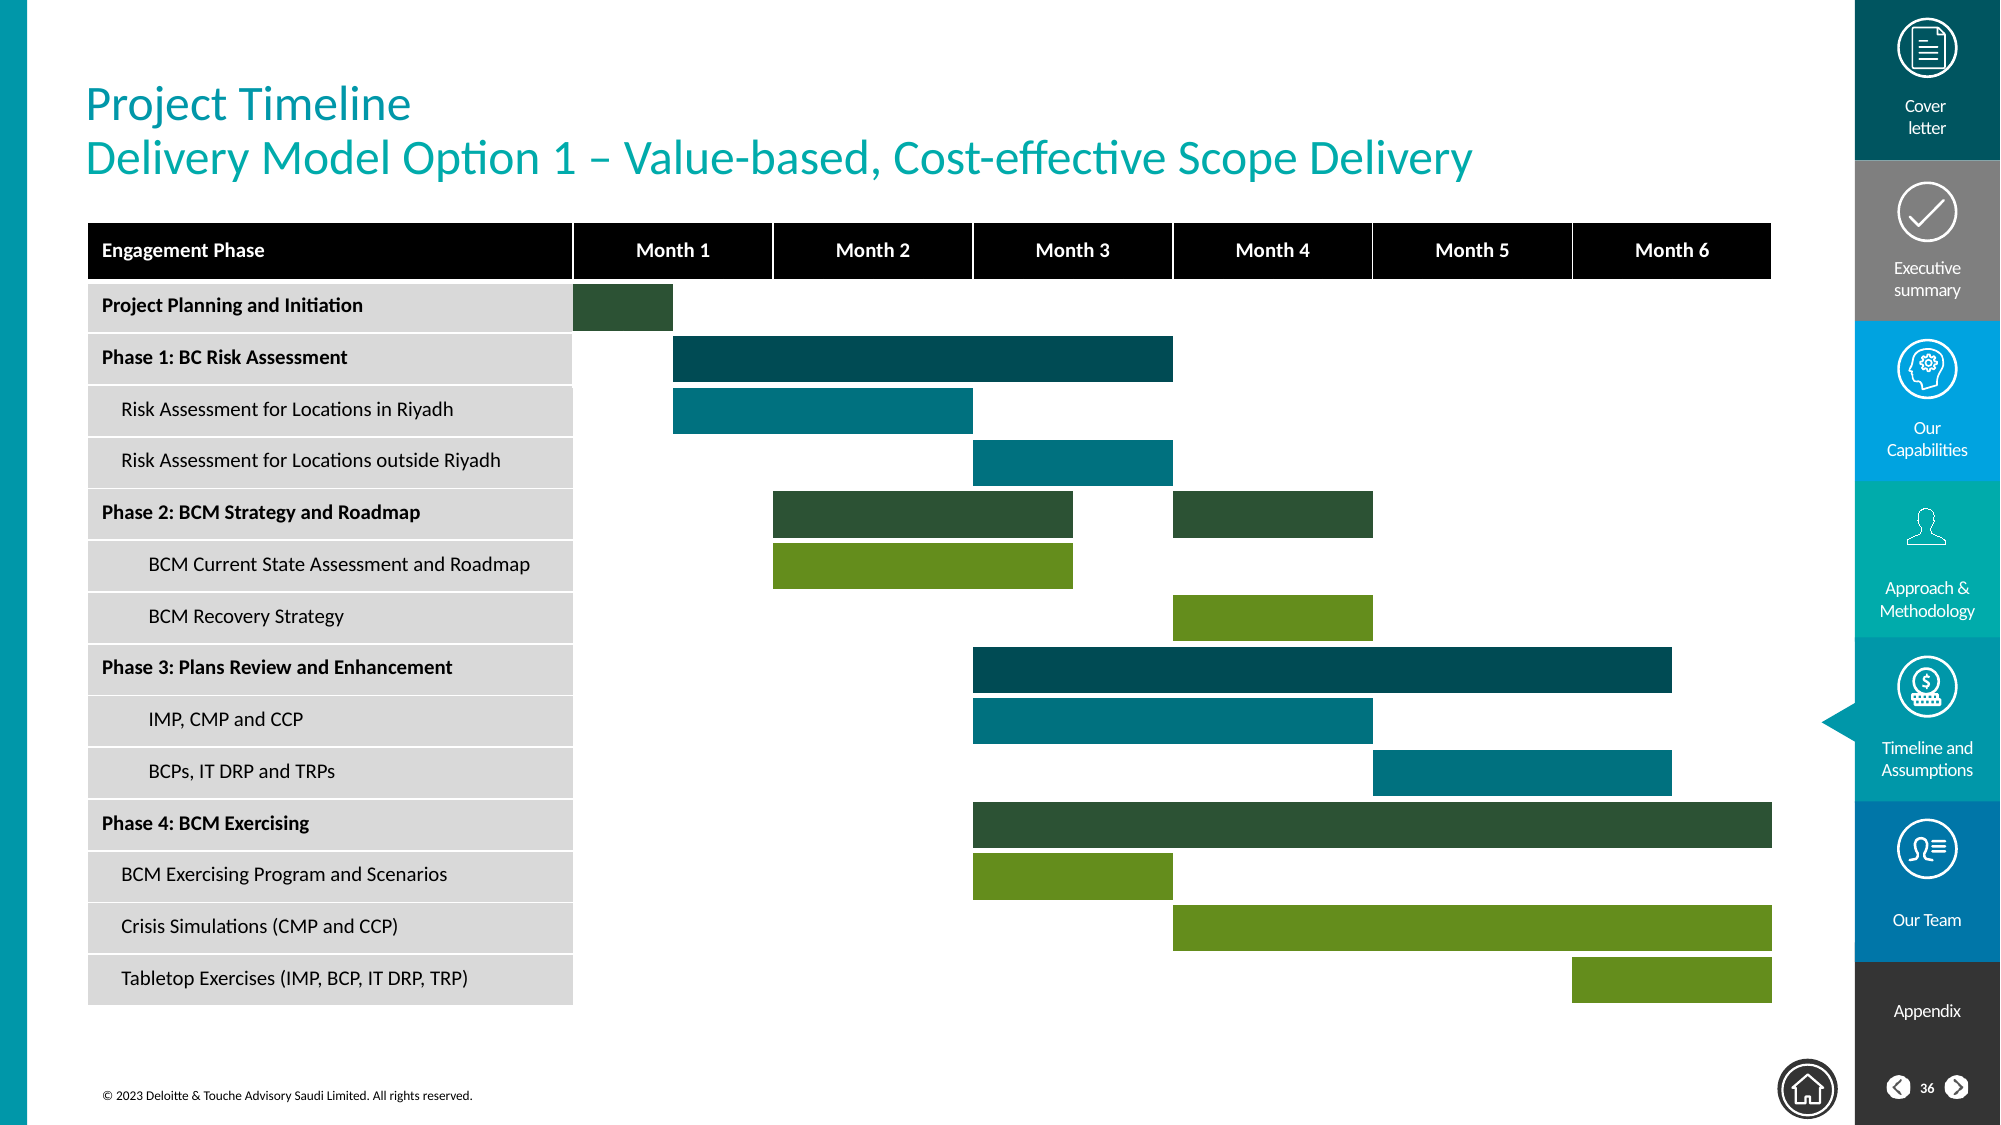

# Project Timeline
Delivery Model Option 1 – Value-based, Cost-effective Scope Delivery
| Engagement Phase | Month 1 |  |  |  | Month 2 |  |  |  | Month 3 |  |  |  | Month 4 |  |  |  | Month 5 |  |  |  | Month 6 |  |  |  |
| --- | --- | --- | --- | --- | --- | --- | --- | --- | --- | --- | --- | --- | --- | --- | --- | --- | --- | --- | --- | --- | --- | --- | --- | --- |
| Project Planning and Initiation |  |  |  |  |  |  |  |  |  |  |  |  |  |  |  |  |  |  |  |  |  |  |  |  |
| Phase 1: BC Risk Assessment |  |  |  |  |  |  |  |  |  |  |  |  |  |  |  |  |  |  |  |  |  |  |  |  |
| Risk Assessment for Locations in Riyadh |  |  |  |  |  |  |  |  |  |  |  |  |  |  |  |  |  |  |  |  |  |  |  |  |
| Risk Assessment for Locations outside Riyadh |  |  |  |  |  |  |  |  |  |  |  |  |  |  |  |  |  |  |  |  |  |  |  |  |
| Phase 2: BCM Strategy and Roadmap |  |  |  |  |  |  |  |  |  |  |  |  |  |  |  |  |  |  |  |  |  |  |  |  |
| BCM Current State Assessment and Roadmap |  |  |  |  |  |  |  |  |  |  |  |  |  |  |  |  |  |  |  |  |  |  |  |  |
| BCM Recovery Strategy |  |  |  |  |  |  |  |  |  |  |  |  |  |  |  |  |  |  |  |  |  |  |  |  |
| Phase 3: Plans Review and Enhancement |  |  |  |  |  |  |  |  |  |  |  |  |  |  |  |  |  |  |  |  |  |  |  |  |
| IMP, CMP and CCP |  |  |  |  |  |  |  |  |  |  |  |  |  |  |  |  |  |  |  |  |  |  |  |  |
| BCPs, IT DRP and TRPs |  |  |  |  |  |  |  |  |  |  |  |  |  |  |  |  |  |  |  |  |  |  |  |  |
| Phase 4: BCM Exercising |  |  |  |  |  |  |  |  |  |  |  |  |  |  |  |  |  |  |  |  |  |  |  |  |
| BCM Exercising Program and Scenarios |  |  |  |  |  |  |  |  |  |  |  |  |  |  |  |  |  |  |  |  |  |  |  |  |
| Crisis Simulations (CMP and CCP) |  |  |  |  |  |  |  |  |  |  |  |  |  |  |  |  |  |  |  |  |  |  |  |  |
| Tabletop Exercises (IMP, BCP, IT DRP, TRP) |  |  |  |  |  |  |  |  |  |  |  |  |  |  |  |  |  |  |  |  |  |  |  |  |